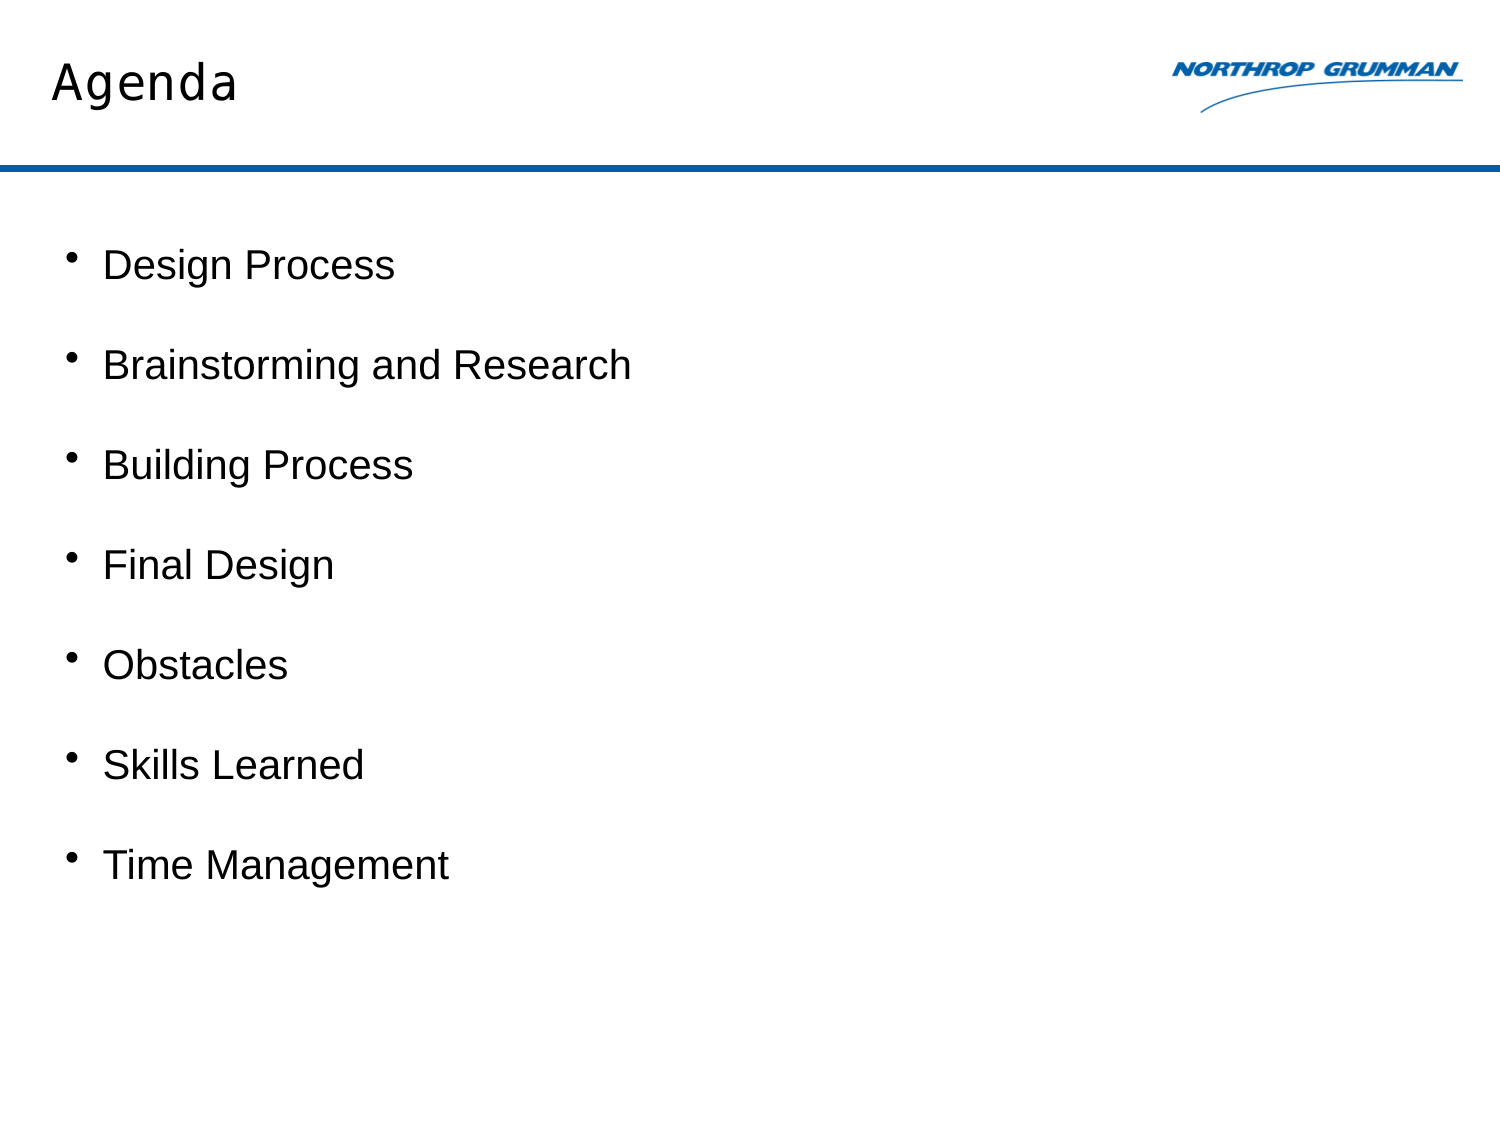

# Agenda
Design Process
Brainstorming and Research
Building Process
Final Design
Obstacles
Skills Learned
Time Management